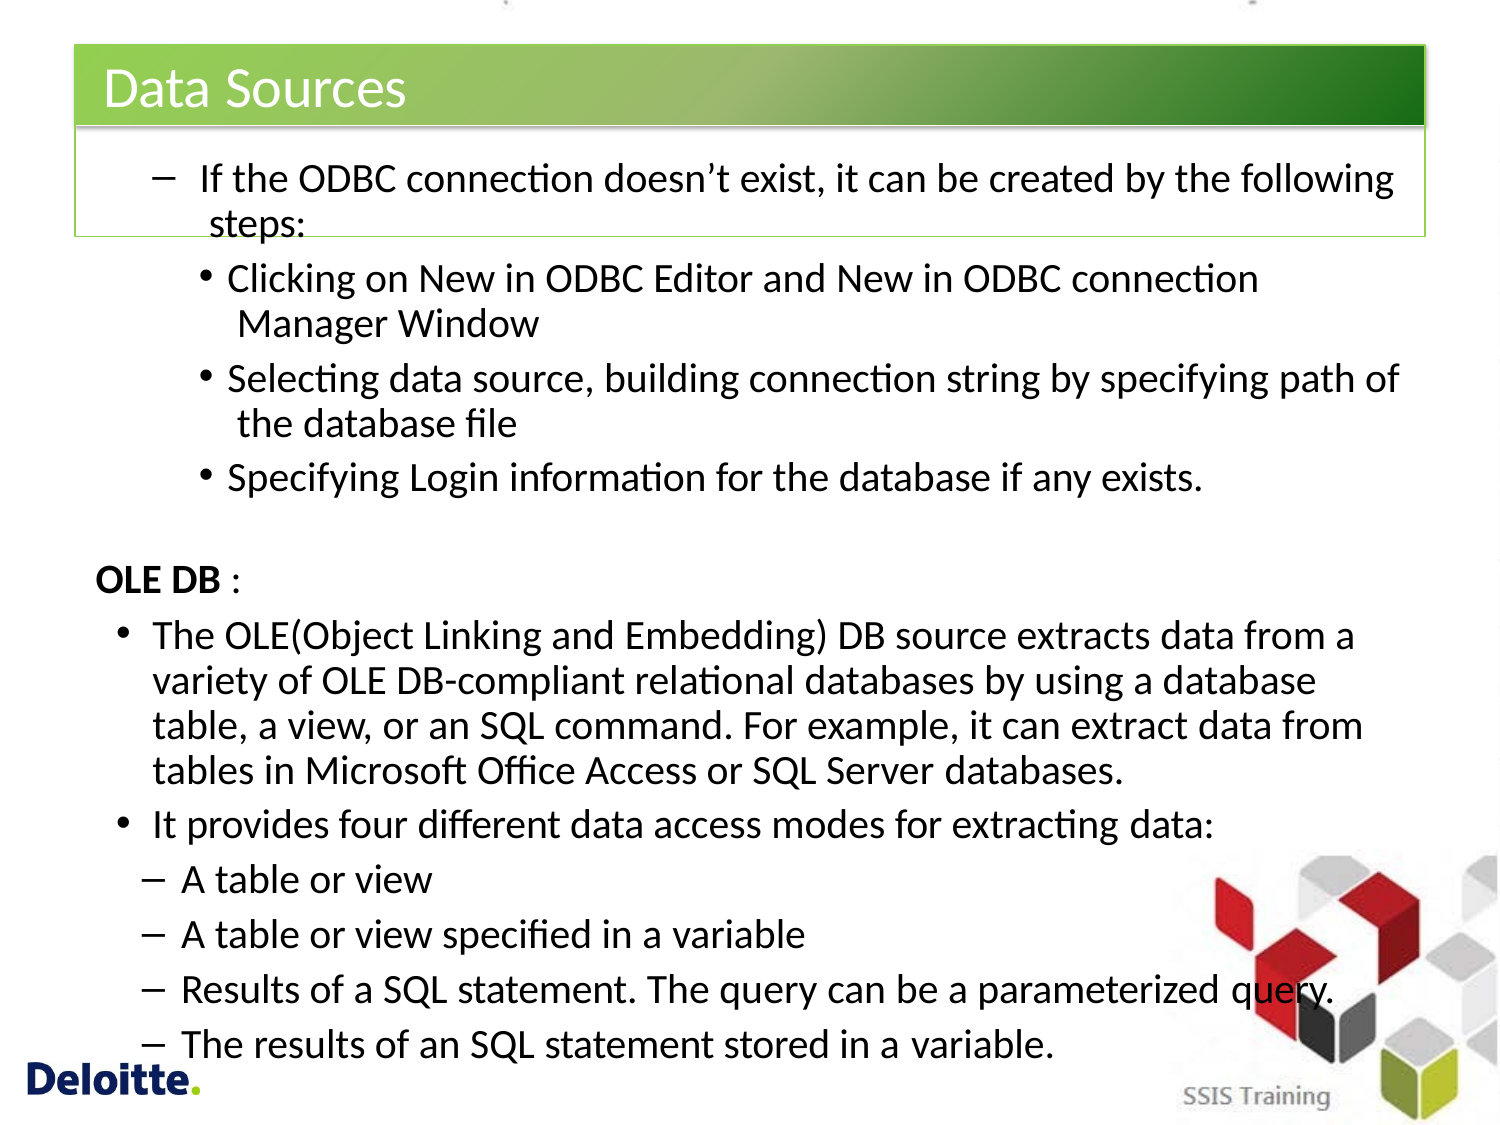

# Data Sources
If the ODBC connection doesn’t exist, it can be created by the following  steps:
Clicking on New in ODBC Editor and New in ODBC connection  Manager Window
Selecting data source, building connection string by specifying path of  the database file
Specifying Login information for the database if any exists.

OLE DB :
The OLE(Object Linking and Embedding) DB source extracts data from a  variety of OLE DB-compliant relational databases by using a database  table, a view, or an SQL command. For example, it can extract data from  tables in Microsoft Office Access or SQL Server databases.
It provides four different data access modes for extracting data:
A table or view
A table or view specified in a variable
Results of a SQL statement. The query can be a parameterized query.
The results of an SQL statement stored in a variable.